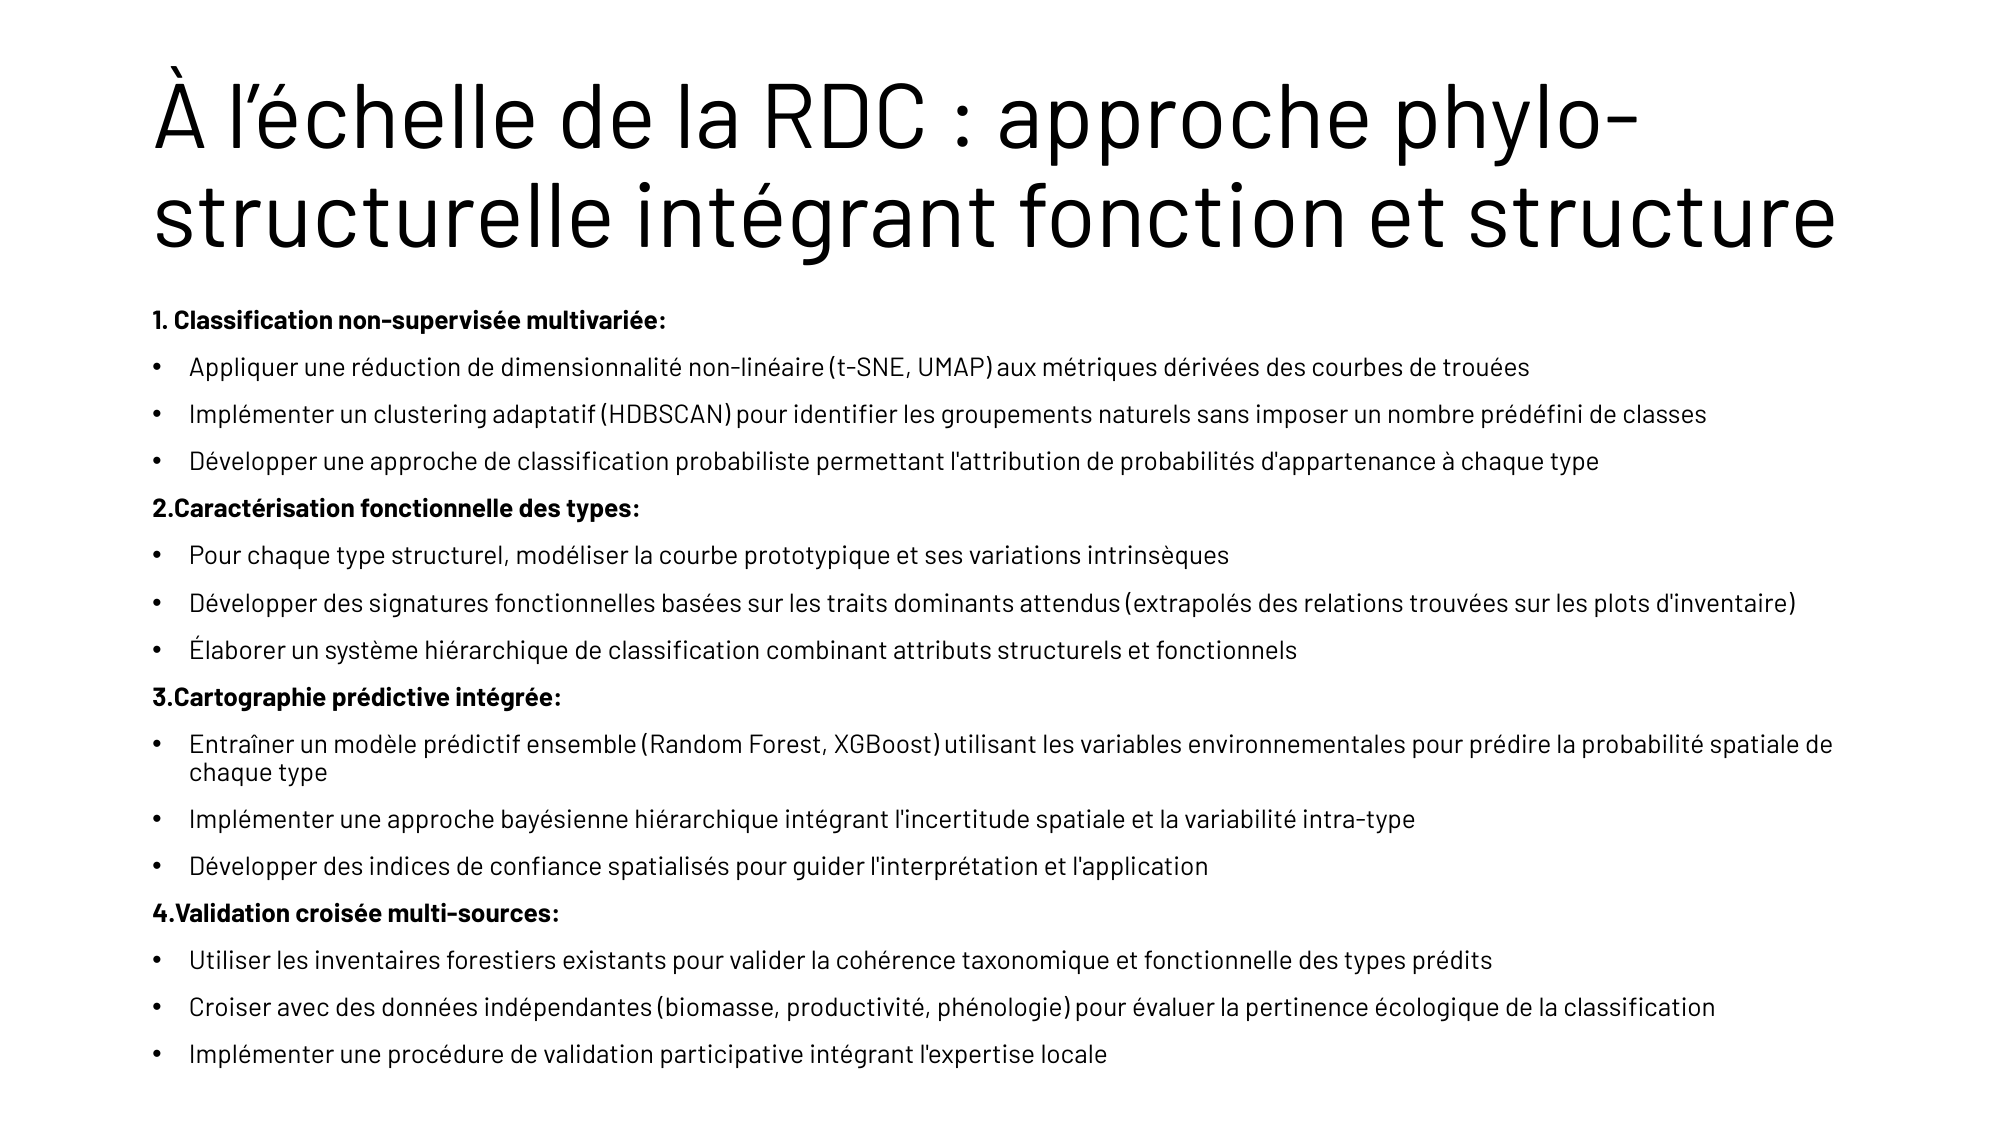

# À l’échelle de la RDC : approche phylo-structurelle intégrant fonction et structure
1. Classification non-supervisée multivariée:
Appliquer une réduction de dimensionnalité non-linéaire (t-SNE, UMAP) aux métriques dérivées des courbes de trouées
Implémenter un clustering adaptatif (HDBSCAN) pour identifier les groupements naturels sans imposer un nombre prédéfini de classes
Développer une approche de classification probabiliste permettant l'attribution de probabilités d'appartenance à chaque type
2.Caractérisation fonctionnelle des types:
Pour chaque type structurel, modéliser la courbe prototypique et ses variations intrinsèques
Développer des signatures fonctionnelles basées sur les traits dominants attendus (extrapolés des relations trouvées sur les plots d'inventaire)
Élaborer un système hiérarchique de classification combinant attributs structurels et fonctionnels
3.Cartographie prédictive intégrée:
Entraîner un modèle prédictif ensemble (Random Forest, XGBoost) utilisant les variables environnementales pour prédire la probabilité spatiale de chaque type
Implémenter une approche bayésienne hiérarchique intégrant l'incertitude spatiale et la variabilité intra-type
Développer des indices de confiance spatialisés pour guider l'interprétation et l'application
4.Validation croisée multi-sources:
Utiliser les inventaires forestiers existants pour valider la cohérence taxonomique et fonctionnelle des types prédits
Croiser avec des données indépendantes (biomasse, productivité, phénologie) pour évaluer la pertinence écologique de la classification
Implémenter une procédure de validation participative intégrant l'expertise locale